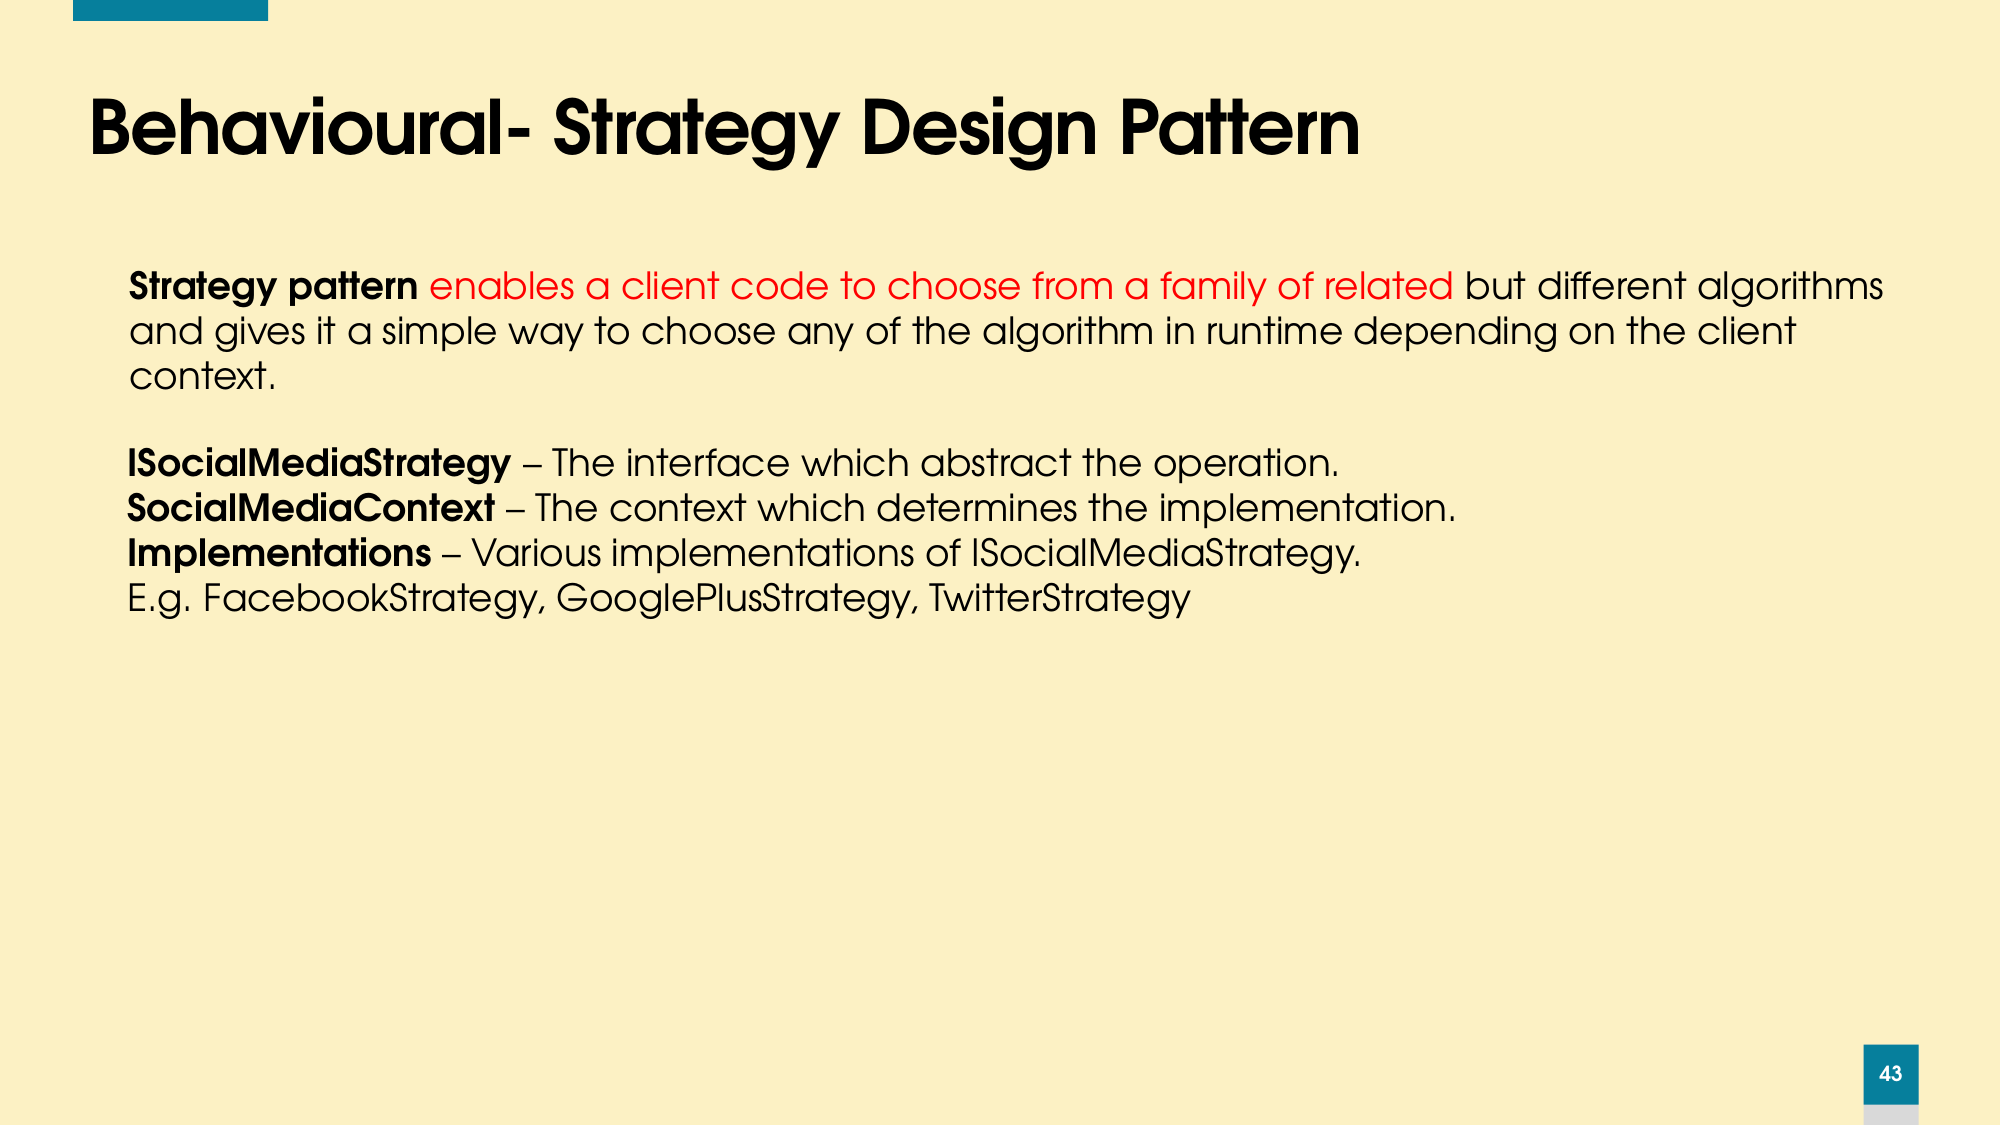

# Behavioural- Strategy Design Pattern
Strategy pattern enables a client code to choose from a family of related but different algorithms and gives it a simple way to choose any of the algorithm in runtime depending on the client context.
ISocialMediaStrategy – The interface which abstract the operation.
SocialMediaContext – The context which determines the implementation.
Implementations – Various implementations of ISocialMediaStrategy. E.g. FacebookStrategy, GooglePlusStrategy, TwitterStrategy